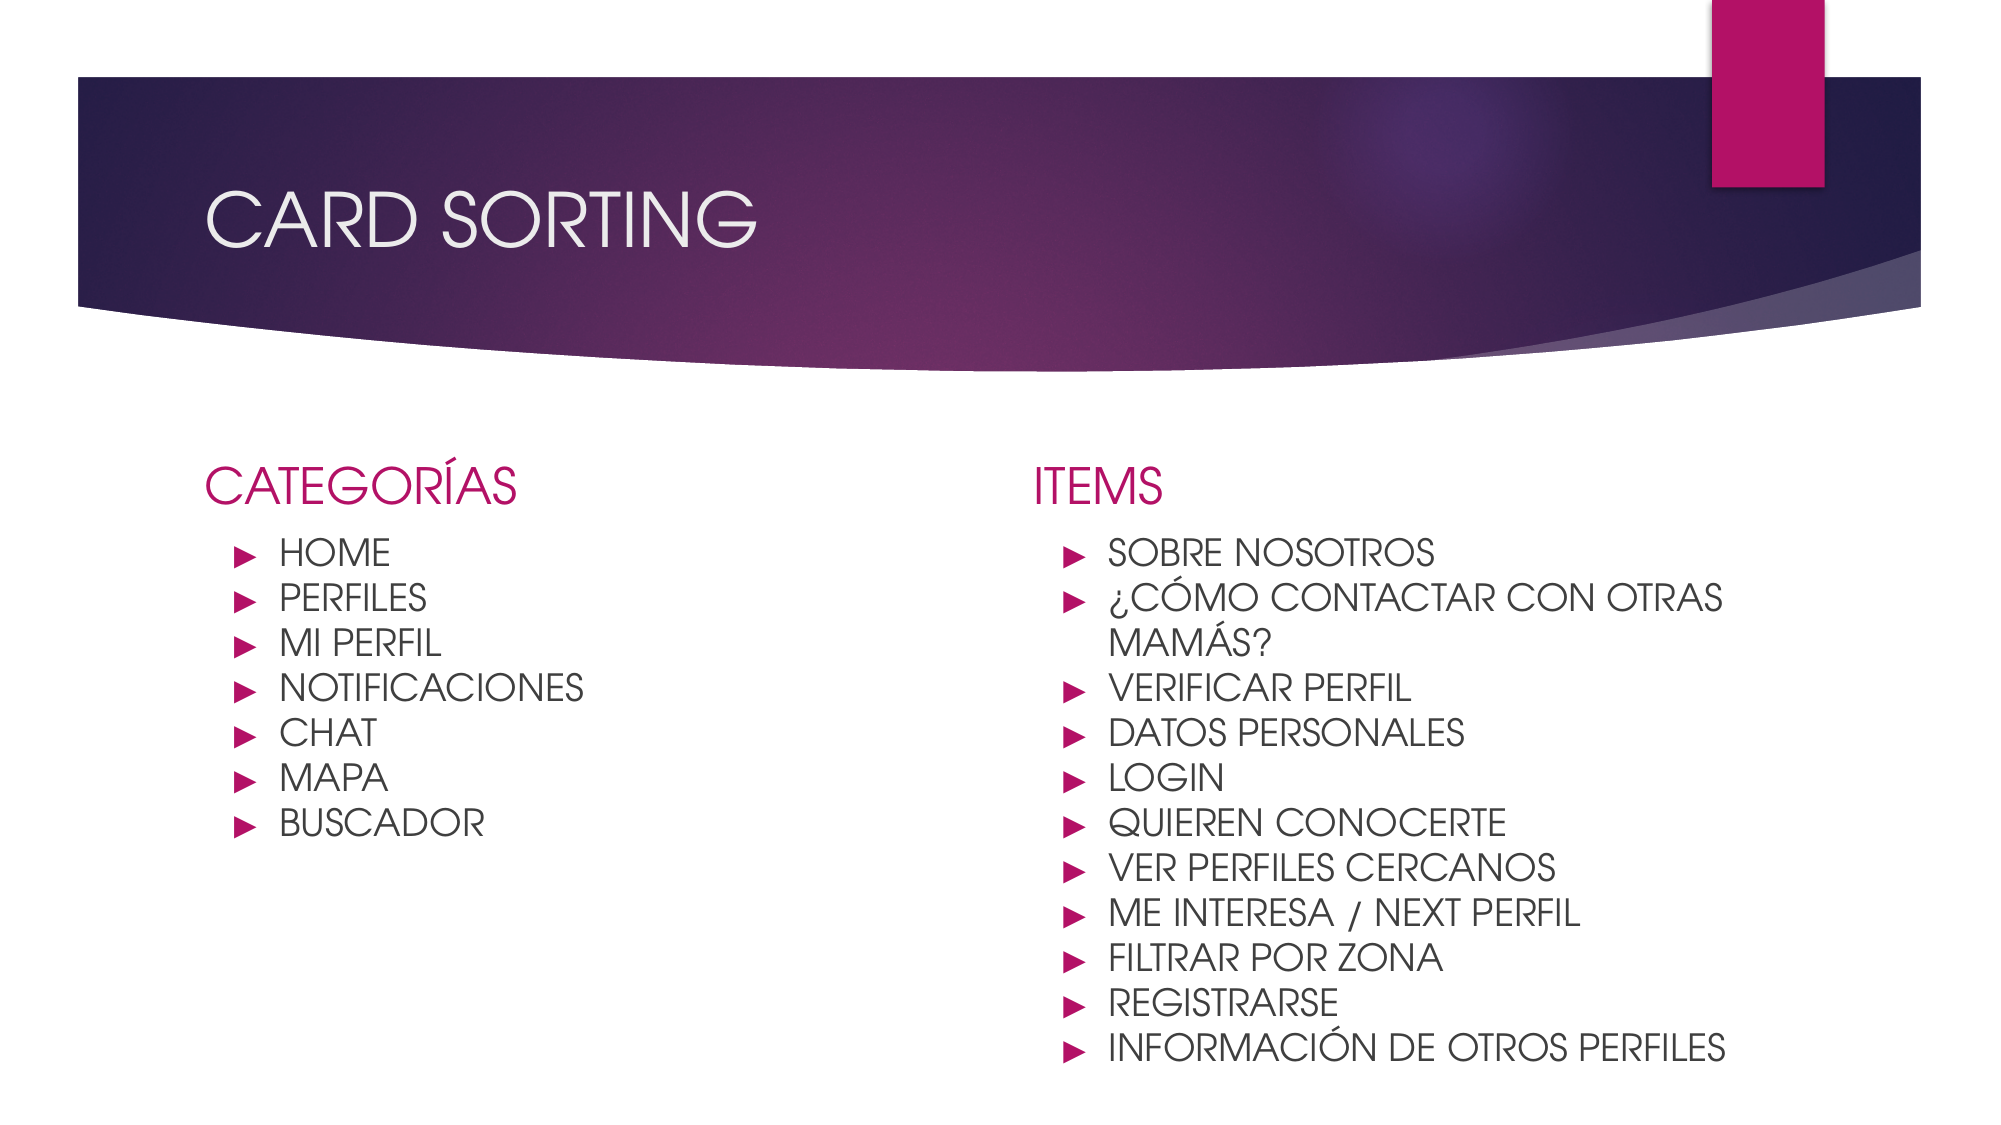

# CARD SORTING
CATEGORÍAS
ITEMS
SOBRE NOSOTROS
¿CÓMO CONTACTAR CON OTRAS MAMÁS?
VERIFICAR PERFIL
DATOS PERSONALES
LOGIN
QUIEREN CONOCERTE
VER PERFILES CERCANOS
ME INTERESA / NEXT PERFIL
FILTRAR POR ZONA
REGISTRARSE
INFORMACIÓN DE OTROS PERFILES

HOME
PERFILES
MI PERFIL
NOTIFICACIONES
CHAT
MAPA
BUSCADOR